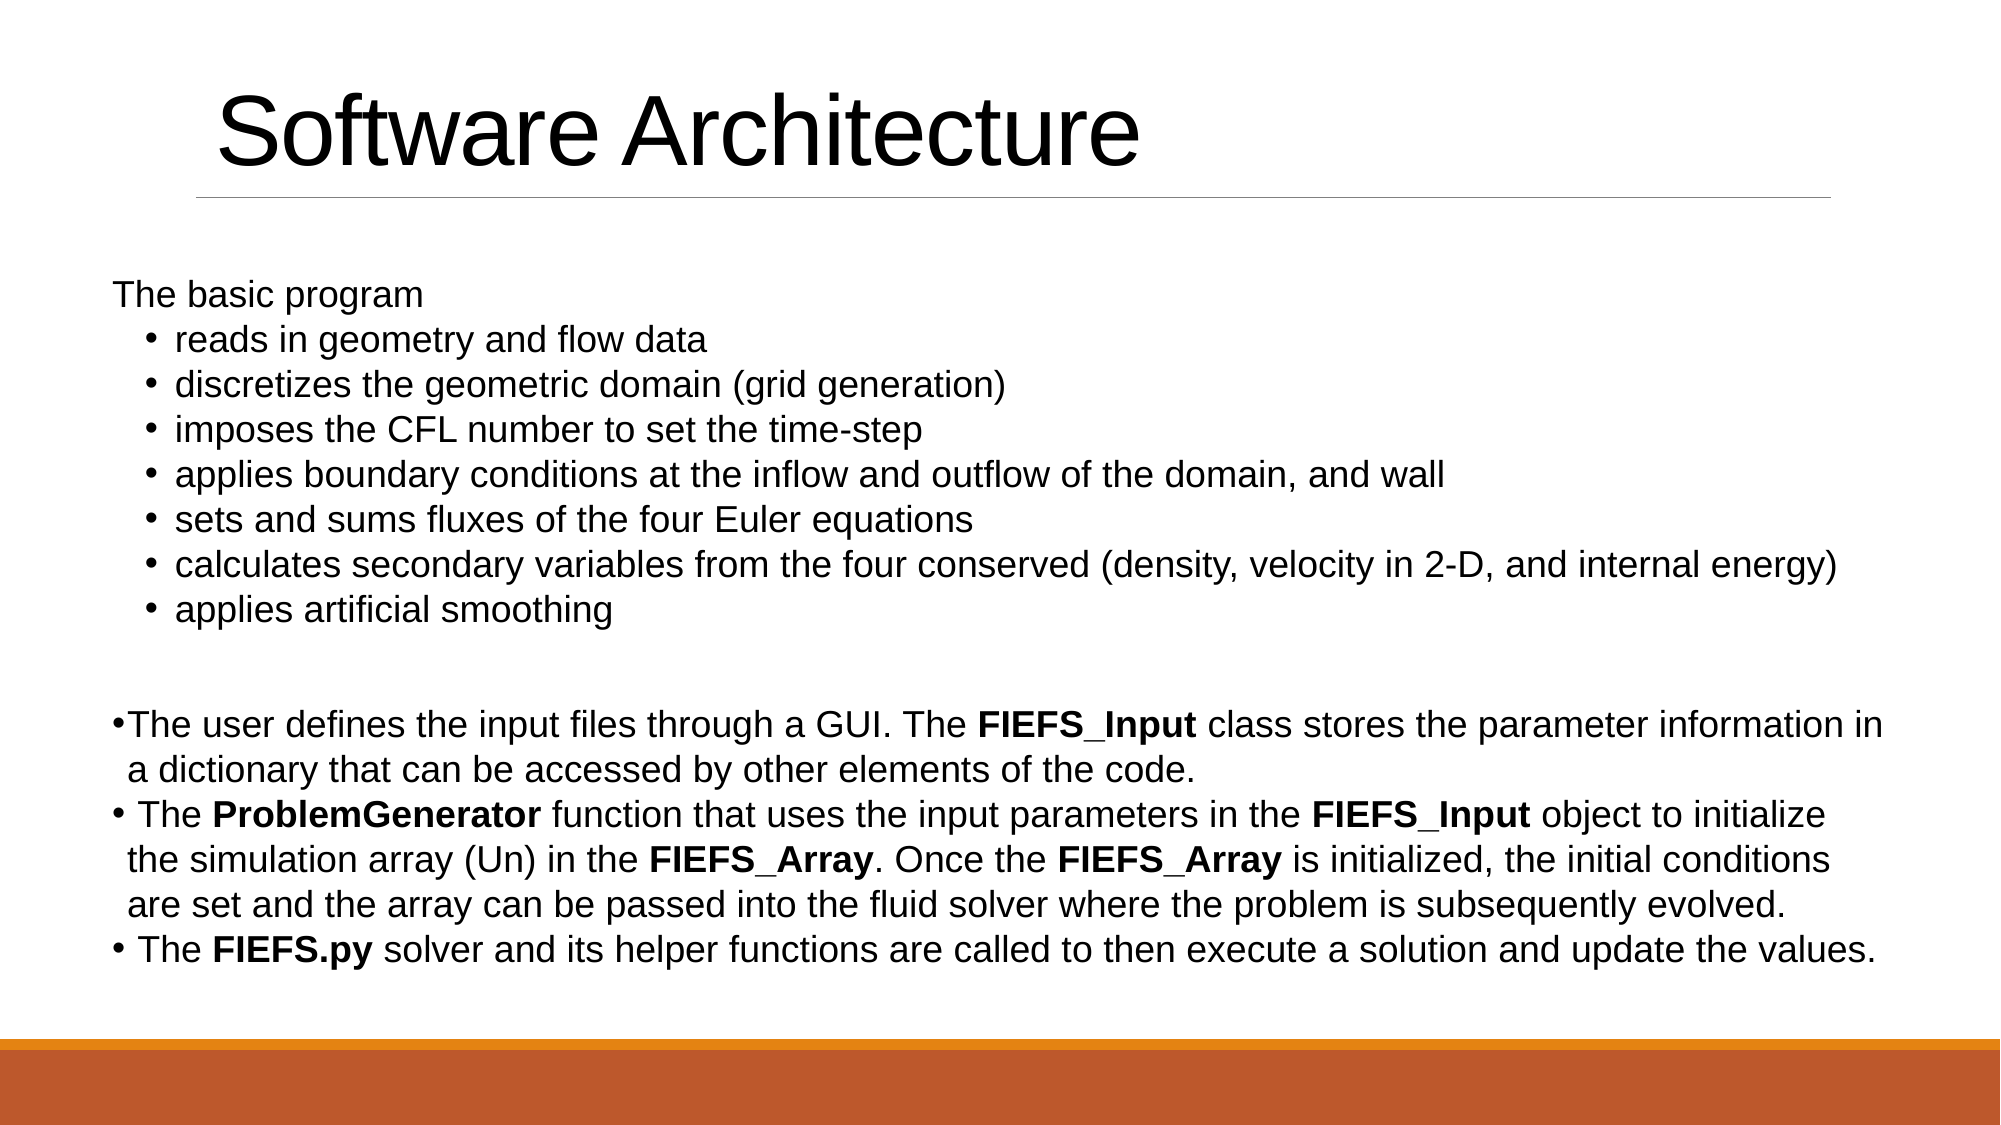

Software Architecture
The basic program
reads in geometry and flow data
discretizes the geometric domain (grid generation)
imposes the CFL number to set the time-step
applies boundary conditions at the inflow and outflow of the domain, and wall
sets and sums fluxes of the four Euler equations
calculates secondary variables from the four conserved (density, velocity in 2-D, and internal energy)
applies artificial smoothing

The user defines the input files through a GUI. The FIEFS_Input class stores the parameter information in a dictionary that can be accessed by other elements of the code.
 The ProblemGenerator function that uses the input parameters in the FIEFS_Input object to initialize the simulation array (Un) in the FIEFS_Array. Once the FIEFS_Array is initialized, the initial conditions are set and the array can be passed into the fluid solver where the problem is subsequently evolved.
 The FIEFS.py solver and its helper functions are called to then execute a solution and update the values.